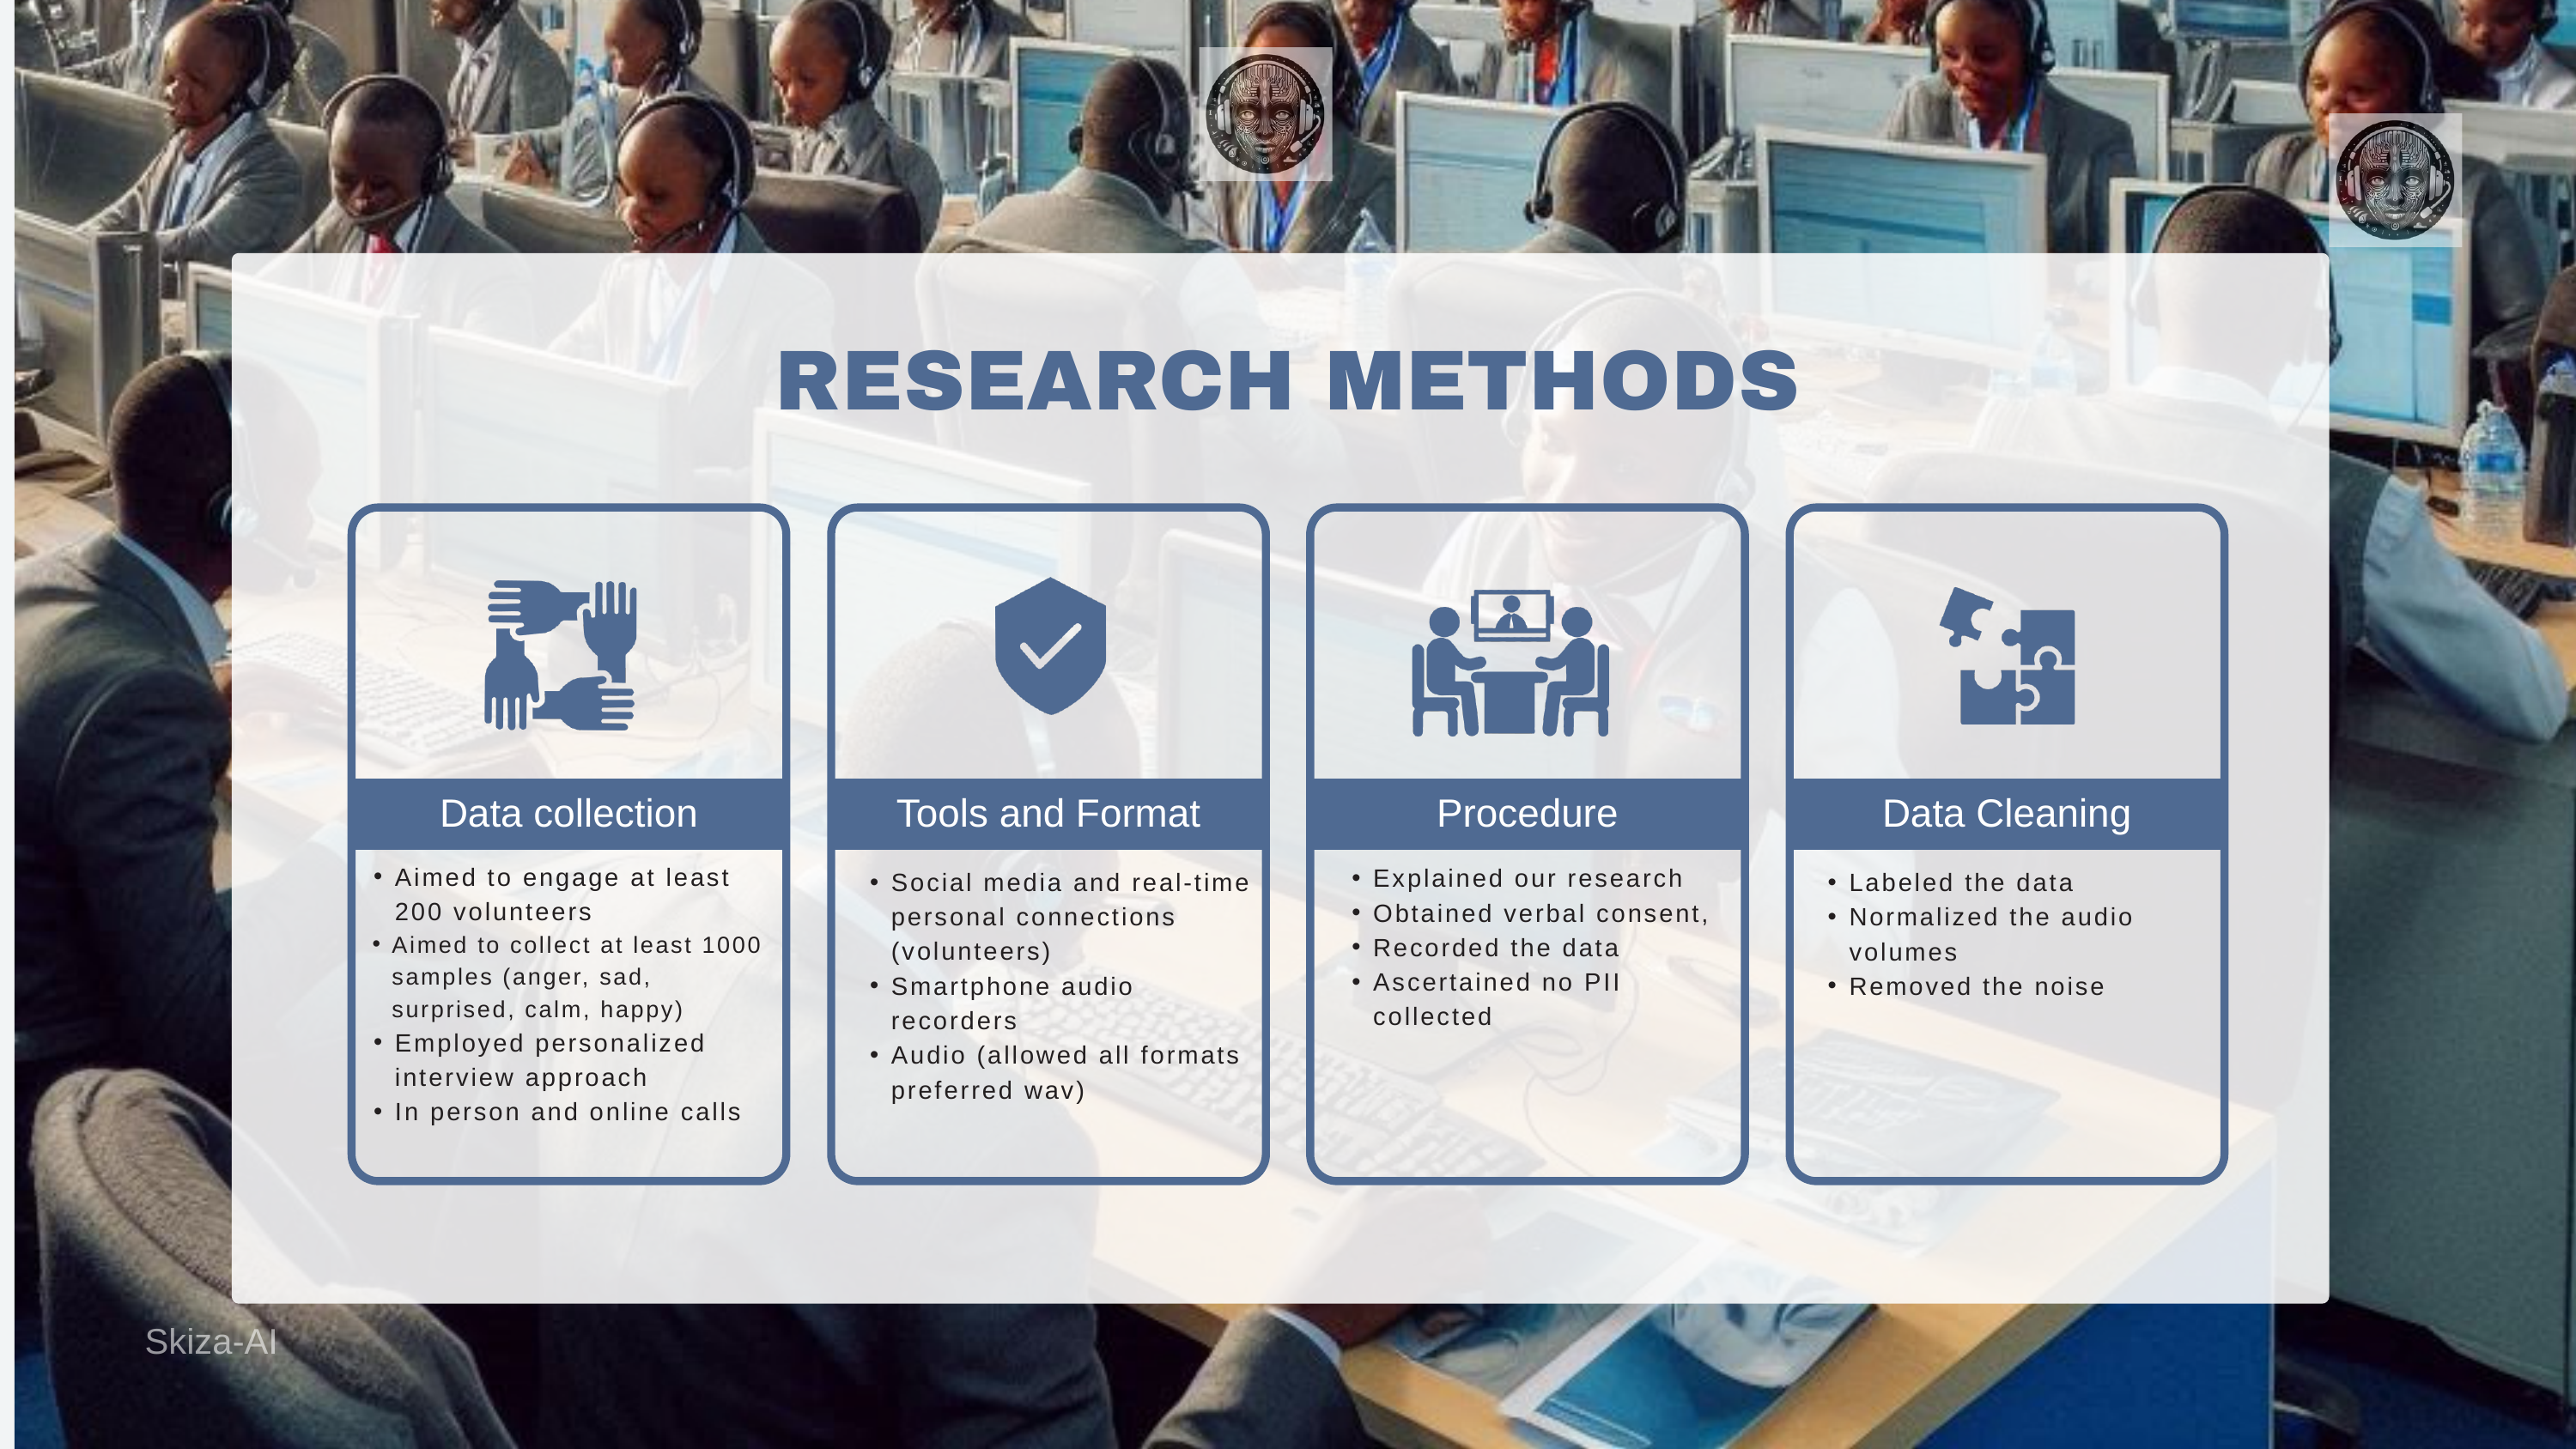

RESEARCH METHODS

Data collection

Tools and Format

Procedure

Data Cleaning
Aimed to engage at least 200 volunteers
Aimed to collect at least 1000 samples (anger, sad, surprised, calm, happy)
Employed personalized interview approach
In person and online calls
Explained our research
Obtained verbal consent,
Recorded the data
Ascertained no PII collected
Social media and real-time personal connections (volunteers)
Smartphone audio recorders
Audio (allowed all formats preferred wav)
Labeled the data
Normalized the audio volumes
Removed the noise
Skiza-AI